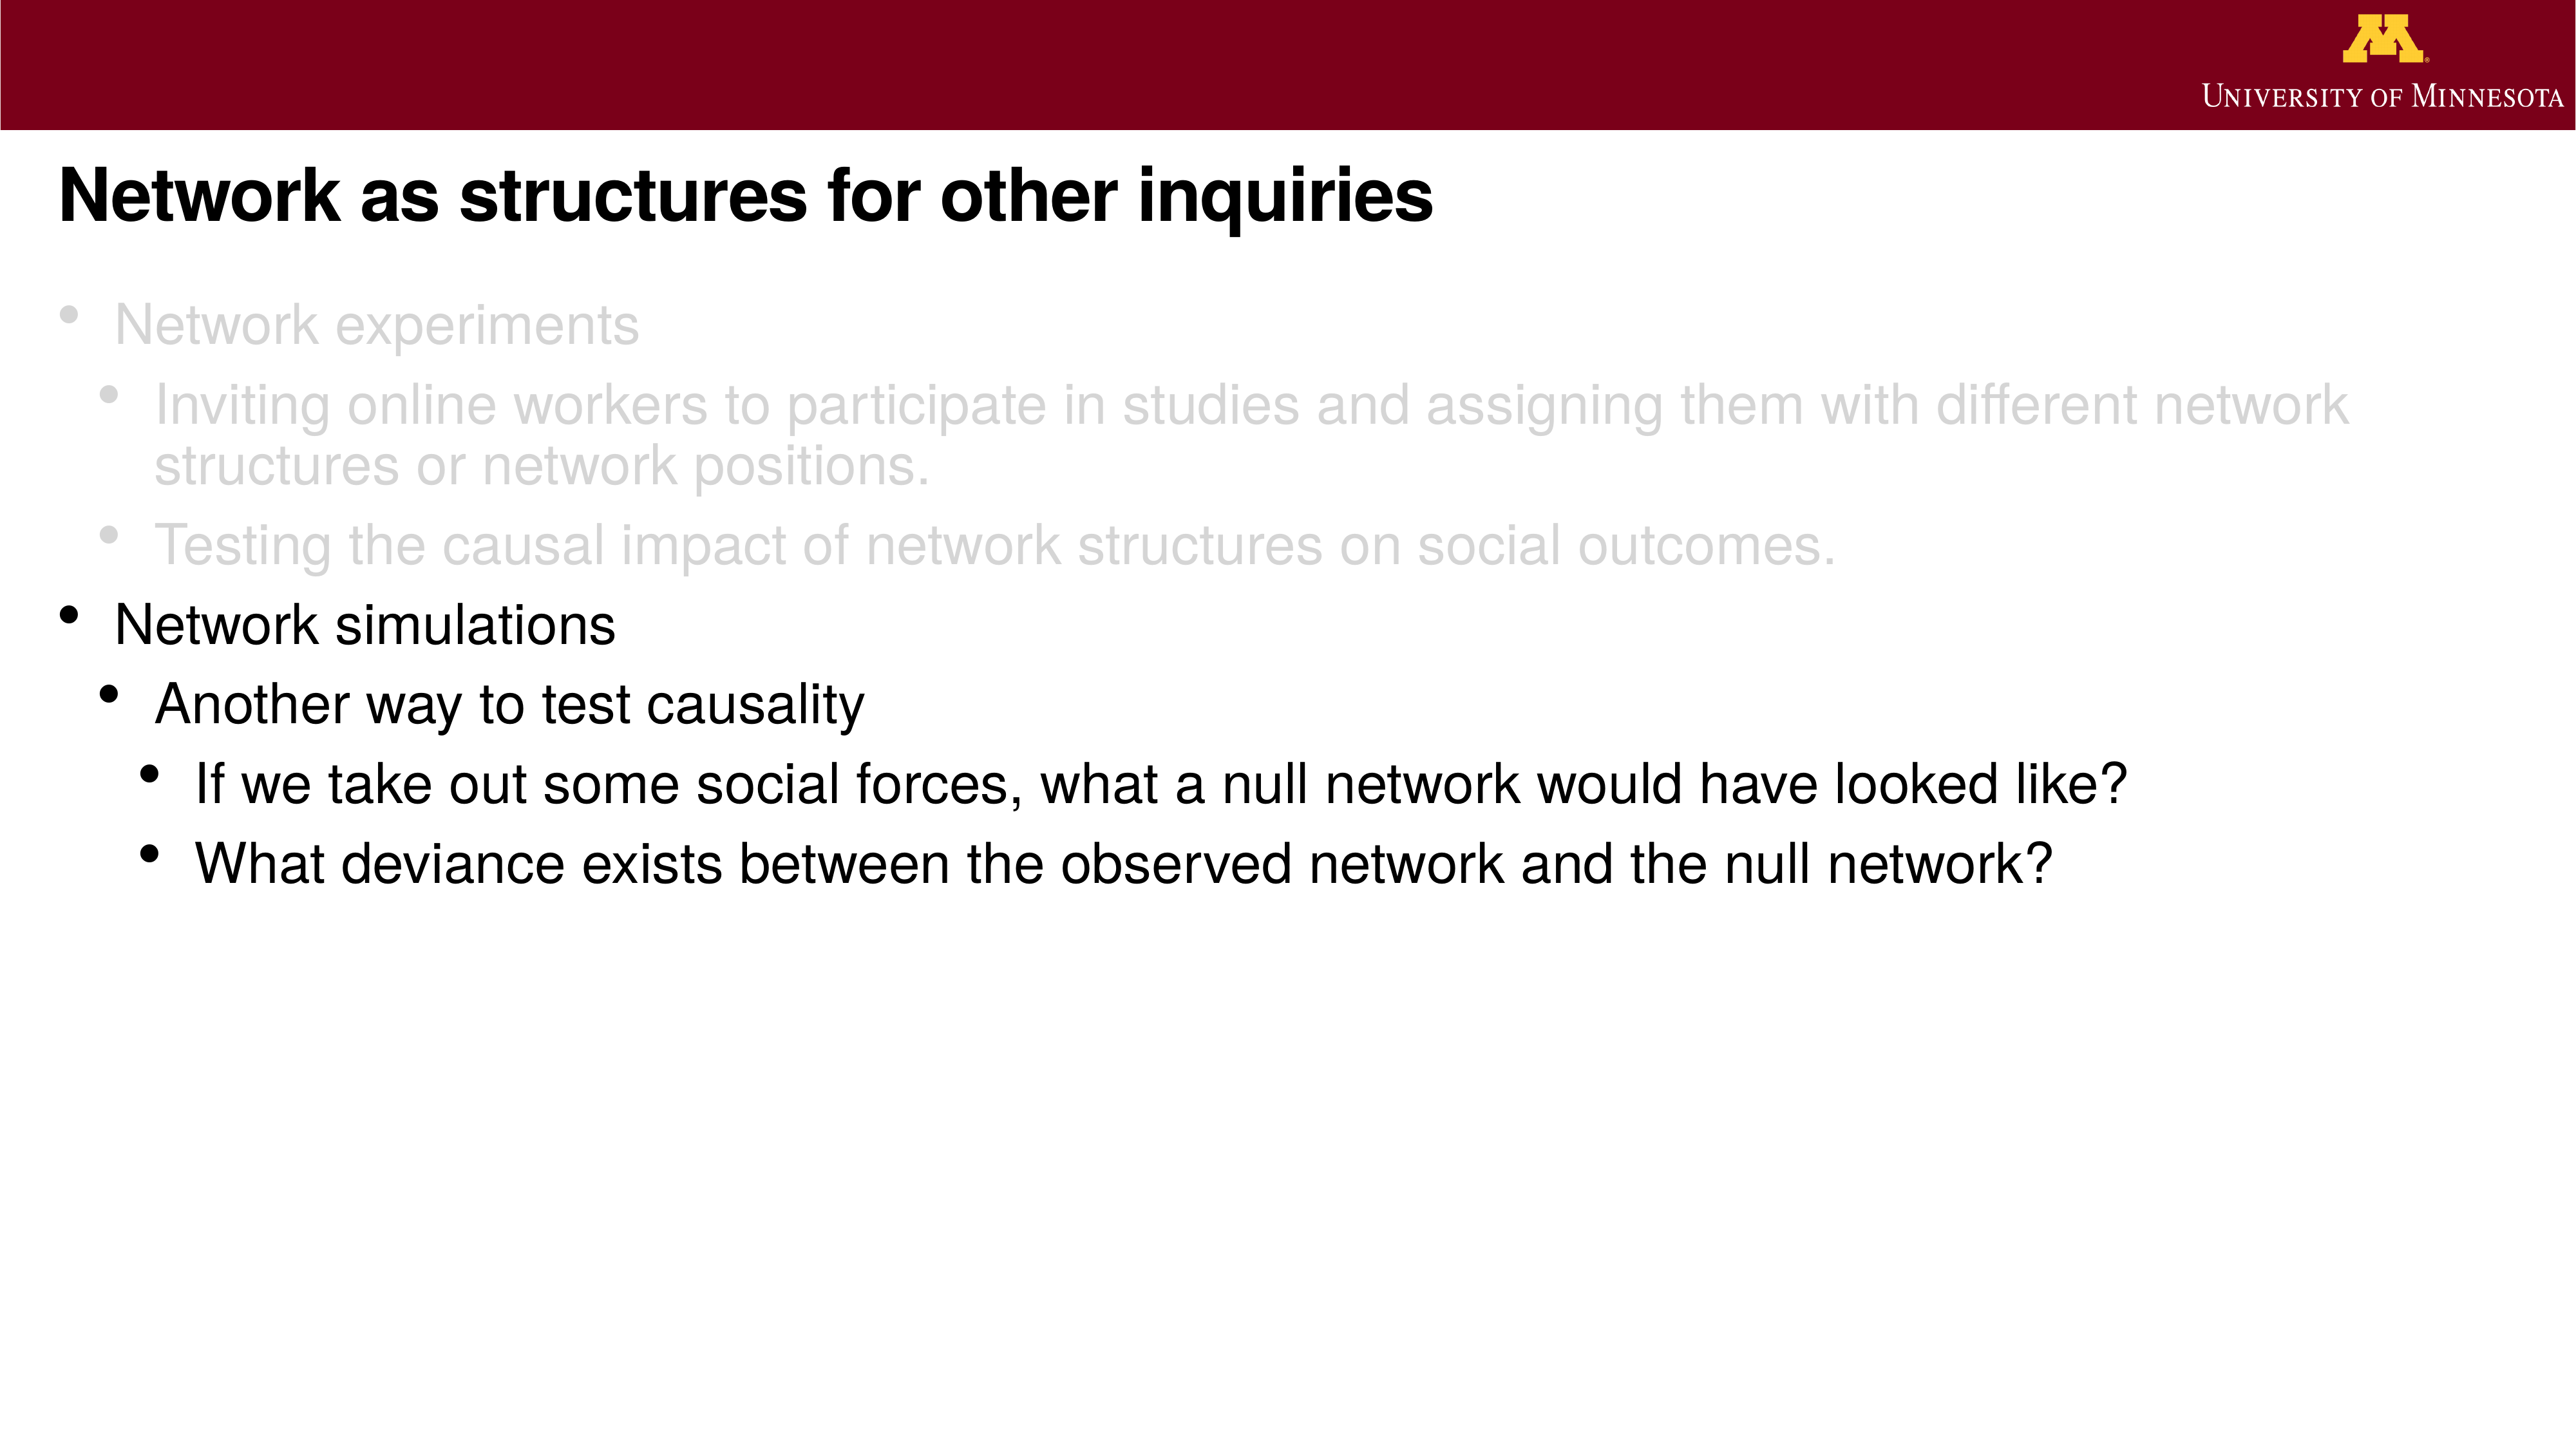

# Network as structures for other inquiries
Network experiments
Inviting online workers to participate in studies and assigning them with different network structures or network positions.
Testing the causal impact of network structures on social outcomes.
Network simulations
Another way to test causality
If we take out some social forces, what a null network would have looked like?
What deviance exists between the observed network and the null network?